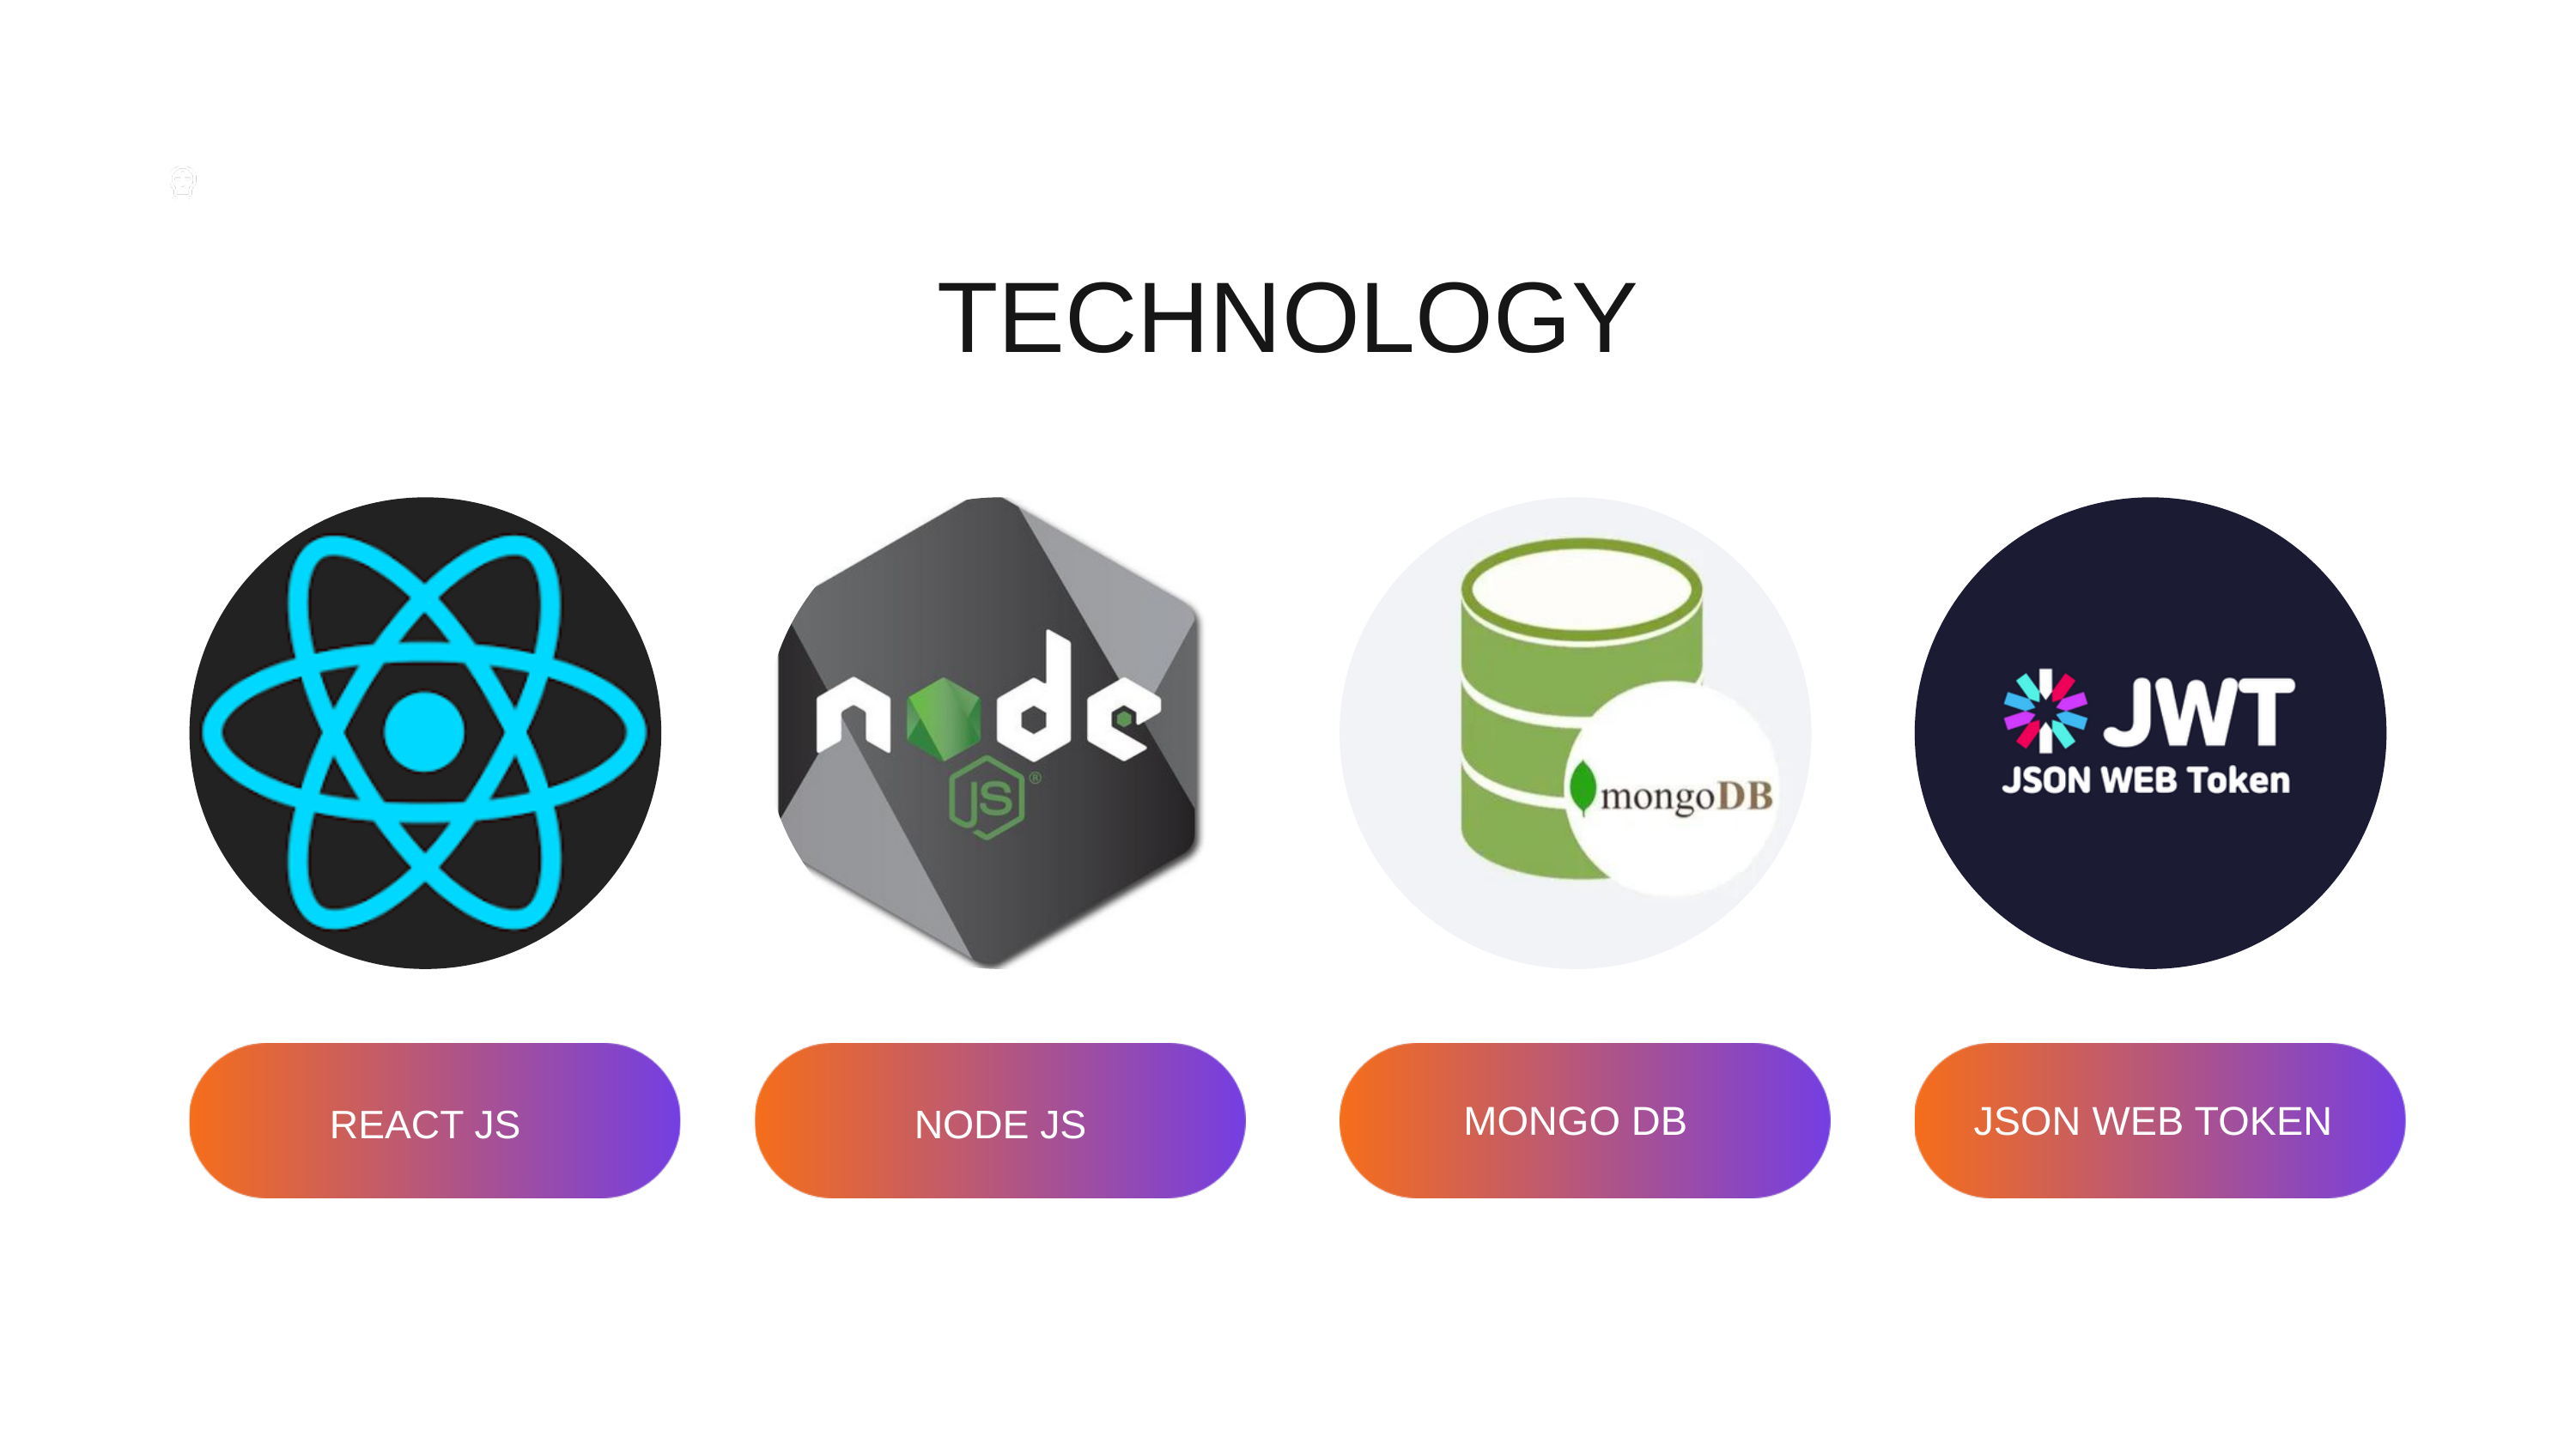

TECHNOLOGY

MONGO DB
JSON WEB TOKEN
NODE JS
REACT JS